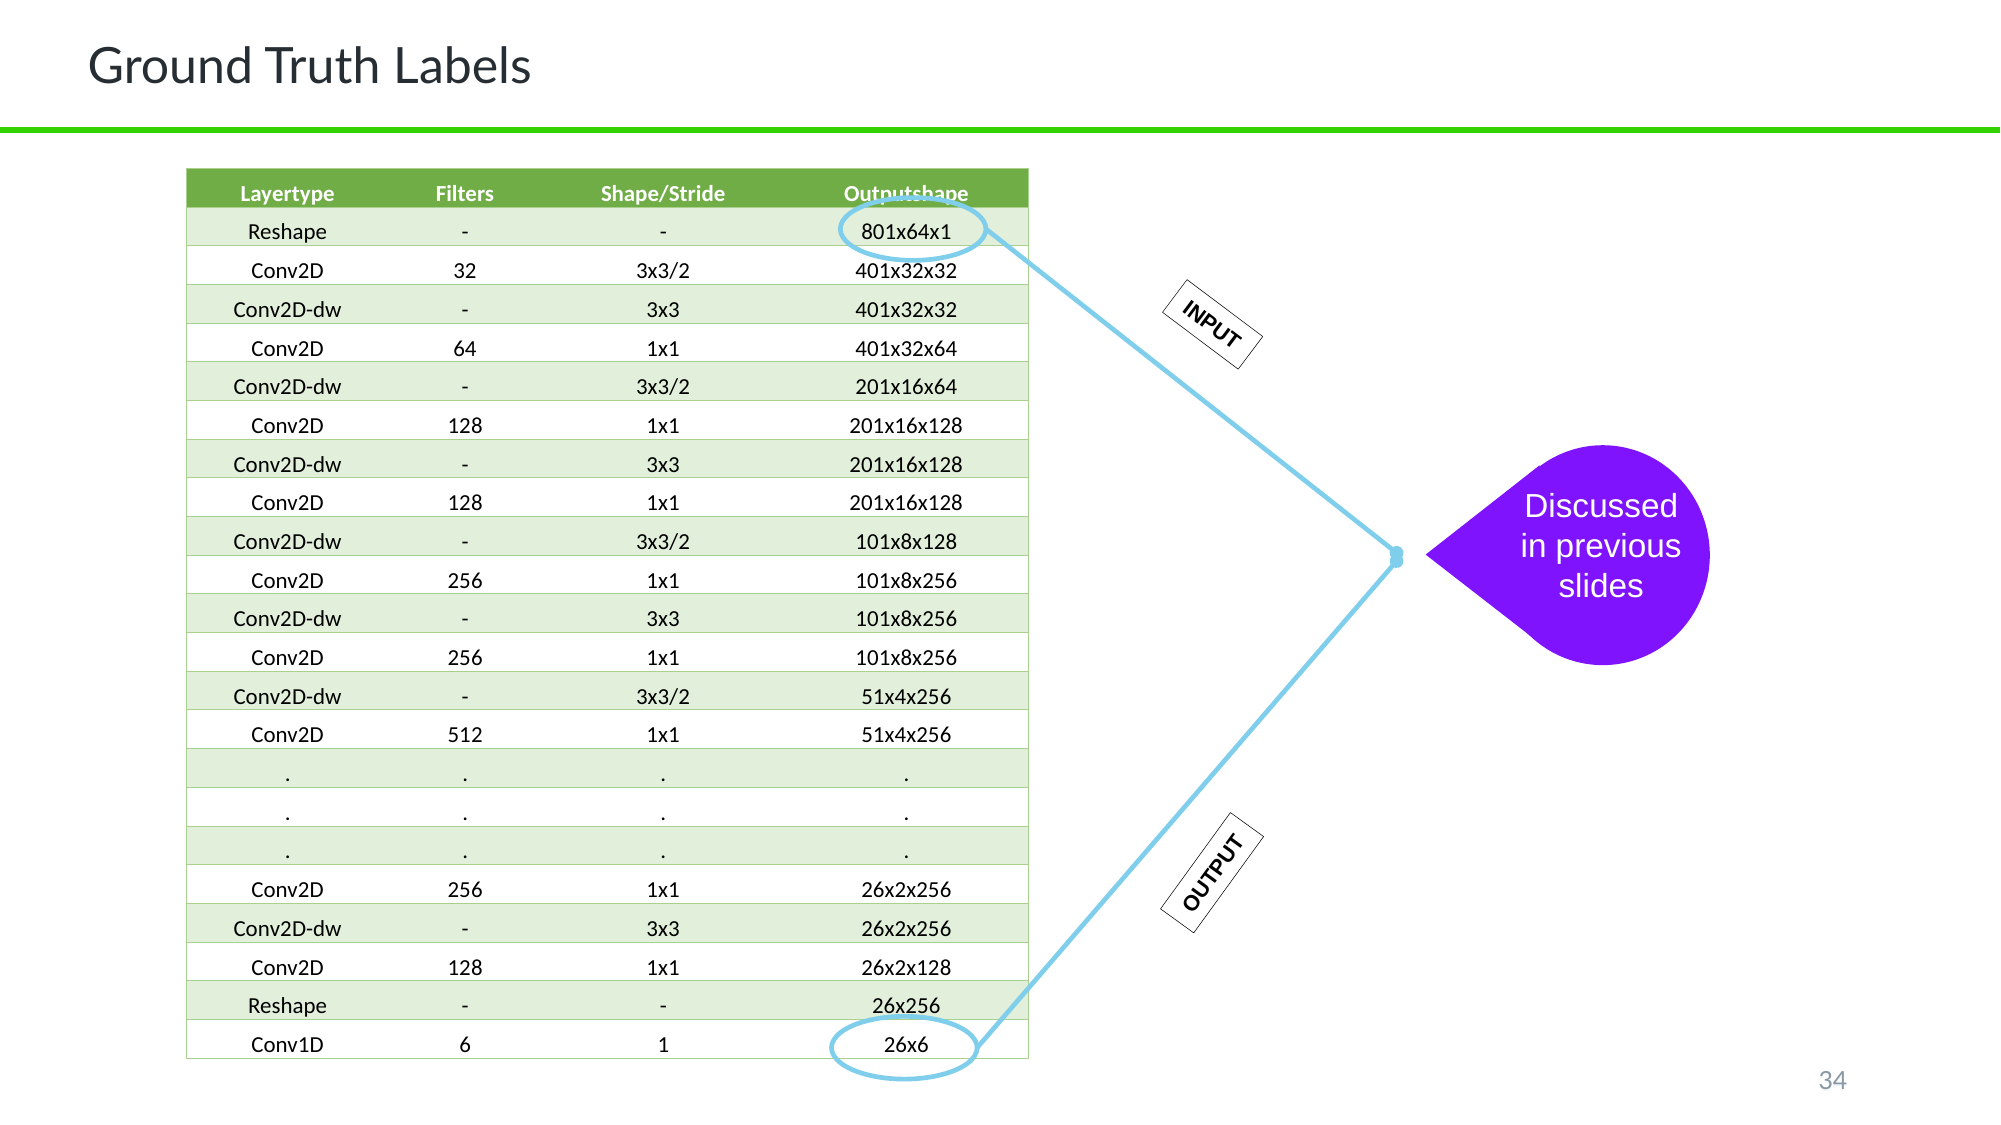

Ground Truth Labels
| Layertype | Filters | Shape/Stride | Outputshape |
| --- | --- | --- | --- |
| Reshape | - | - | 801x64x1 |
| Conv2D | 32 | 3x3/2 | 401x32x32 |
| Conv2D-dw | - | 3x3 | 401x32x32 |
| Conv2D | 64 | 1x1 | 401x32x64 |
| Conv2D-dw | - | 3x3/2 | 201x16x64 |
| Conv2D | 128 | 1x1 | 201x16x128 |
| Conv2D-dw | - | 3x3 | 201x16x128 |
| Conv2D | 128 | 1x1 | 201x16x128 |
| Conv2D-dw | - | 3x3/2 | 101x8x128 |
| Conv2D | 256 | 1x1 | 101x8x256 |
| Conv2D-dw | - | 3x3 | 101x8x256 |
| Conv2D | 256 | 1x1 | 101x8x256 |
| Conv2D-dw | - | 3x3/2 | 51x4x256 |
| Conv2D | 512 | 1x1 | 51x4x256 |
| . | . | . | . |
| . | . | . | . |
| . | . | . | . |
| Conv2D | 256 | 1x1 | 26x2x256 |
| Conv2D-dw | - | 3x3 | 26x2x256 |
| Conv2D | 128 | 1x1 | 26x2x128 |
| Reshape | - | - | 26x256 |
| Conv1D | 6 | 1 | 26x6 |

INPUT

Discussed in previous slides

OUTPUT

34
34